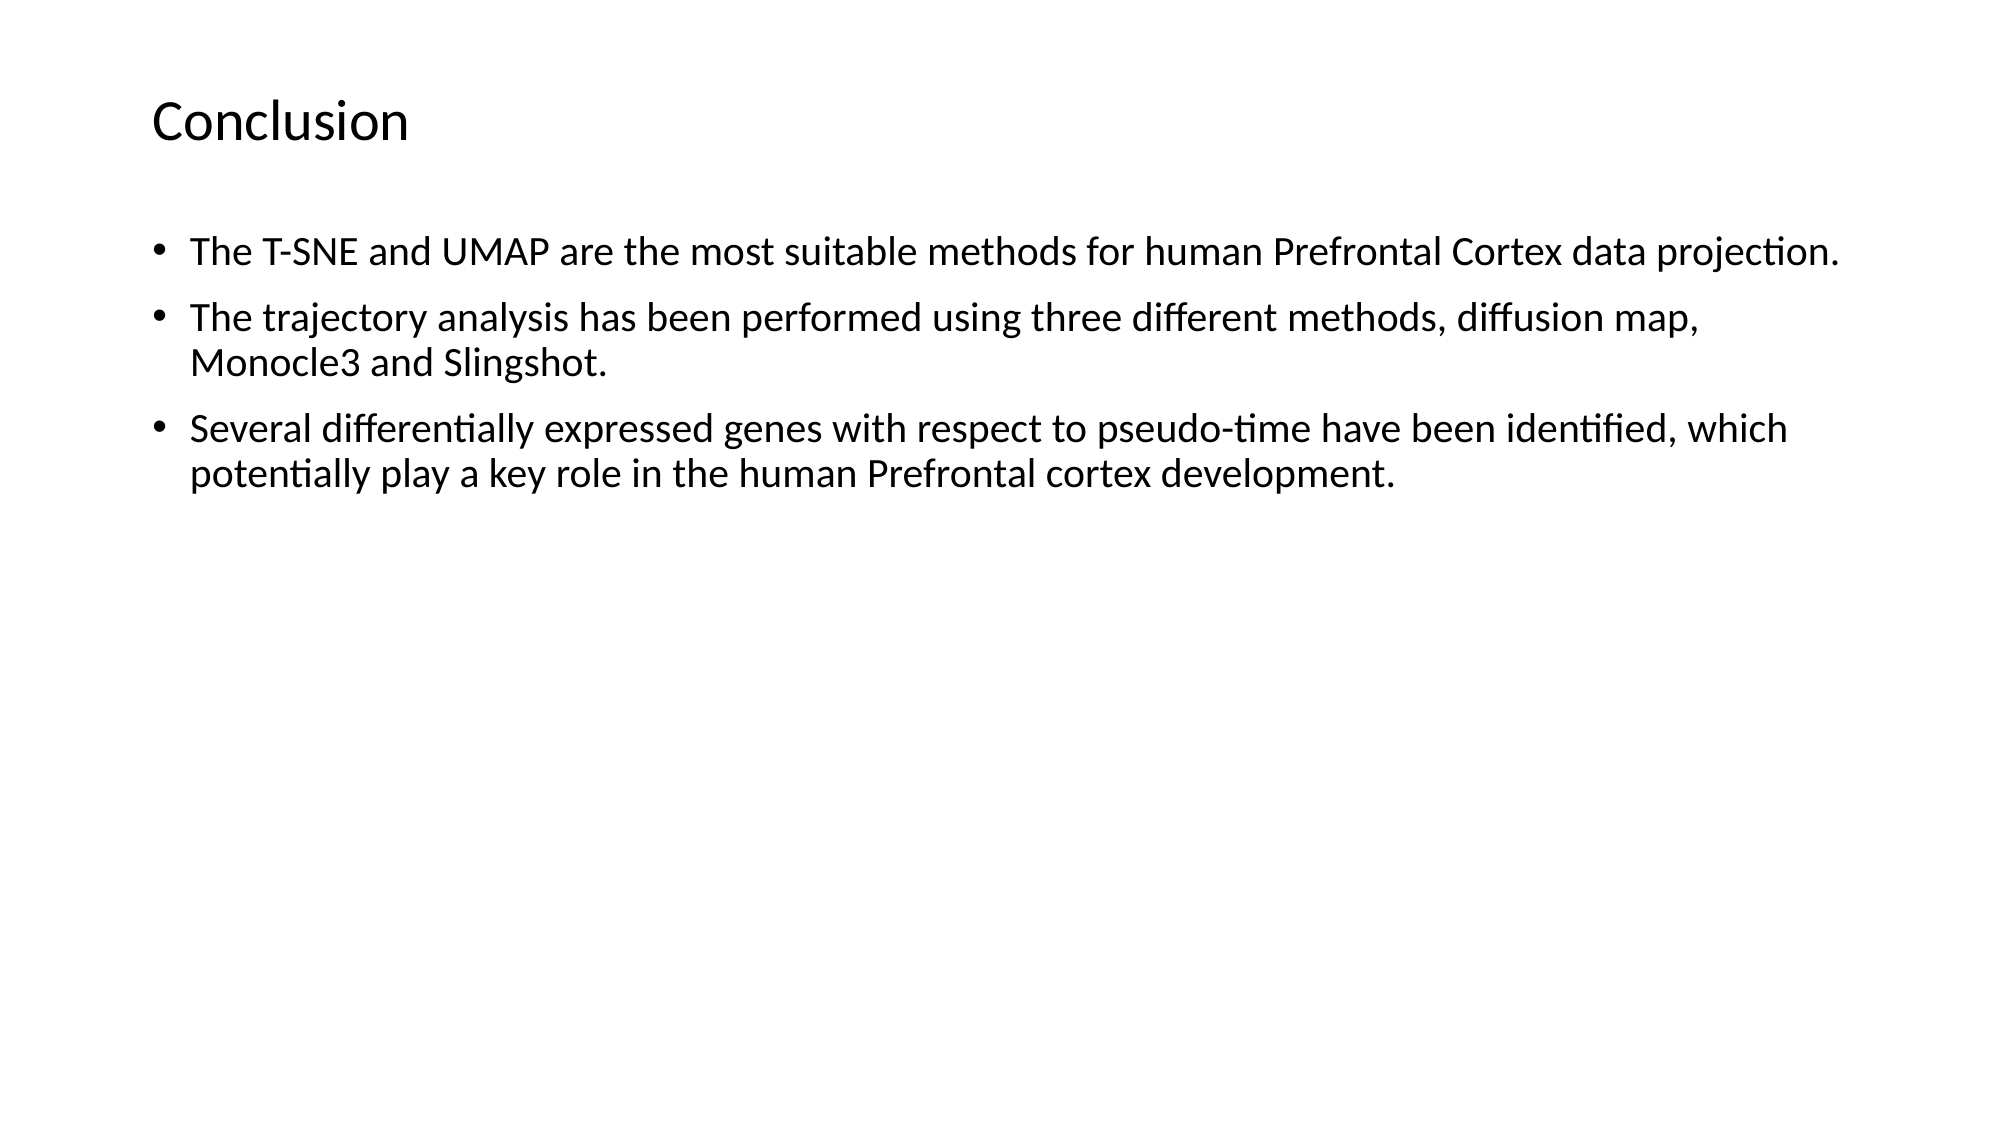

# Conclusion
The T-SNE and UMAP are the most suitable methods for human Prefrontal Cortex data projection.
The trajectory analysis has been performed using three different methods, diffusion map, Monocle3 and Slingshot.
Several differentially expressed genes with respect to pseudo-time have been identified, which potentially play a key role in the human Prefrontal cortex development.